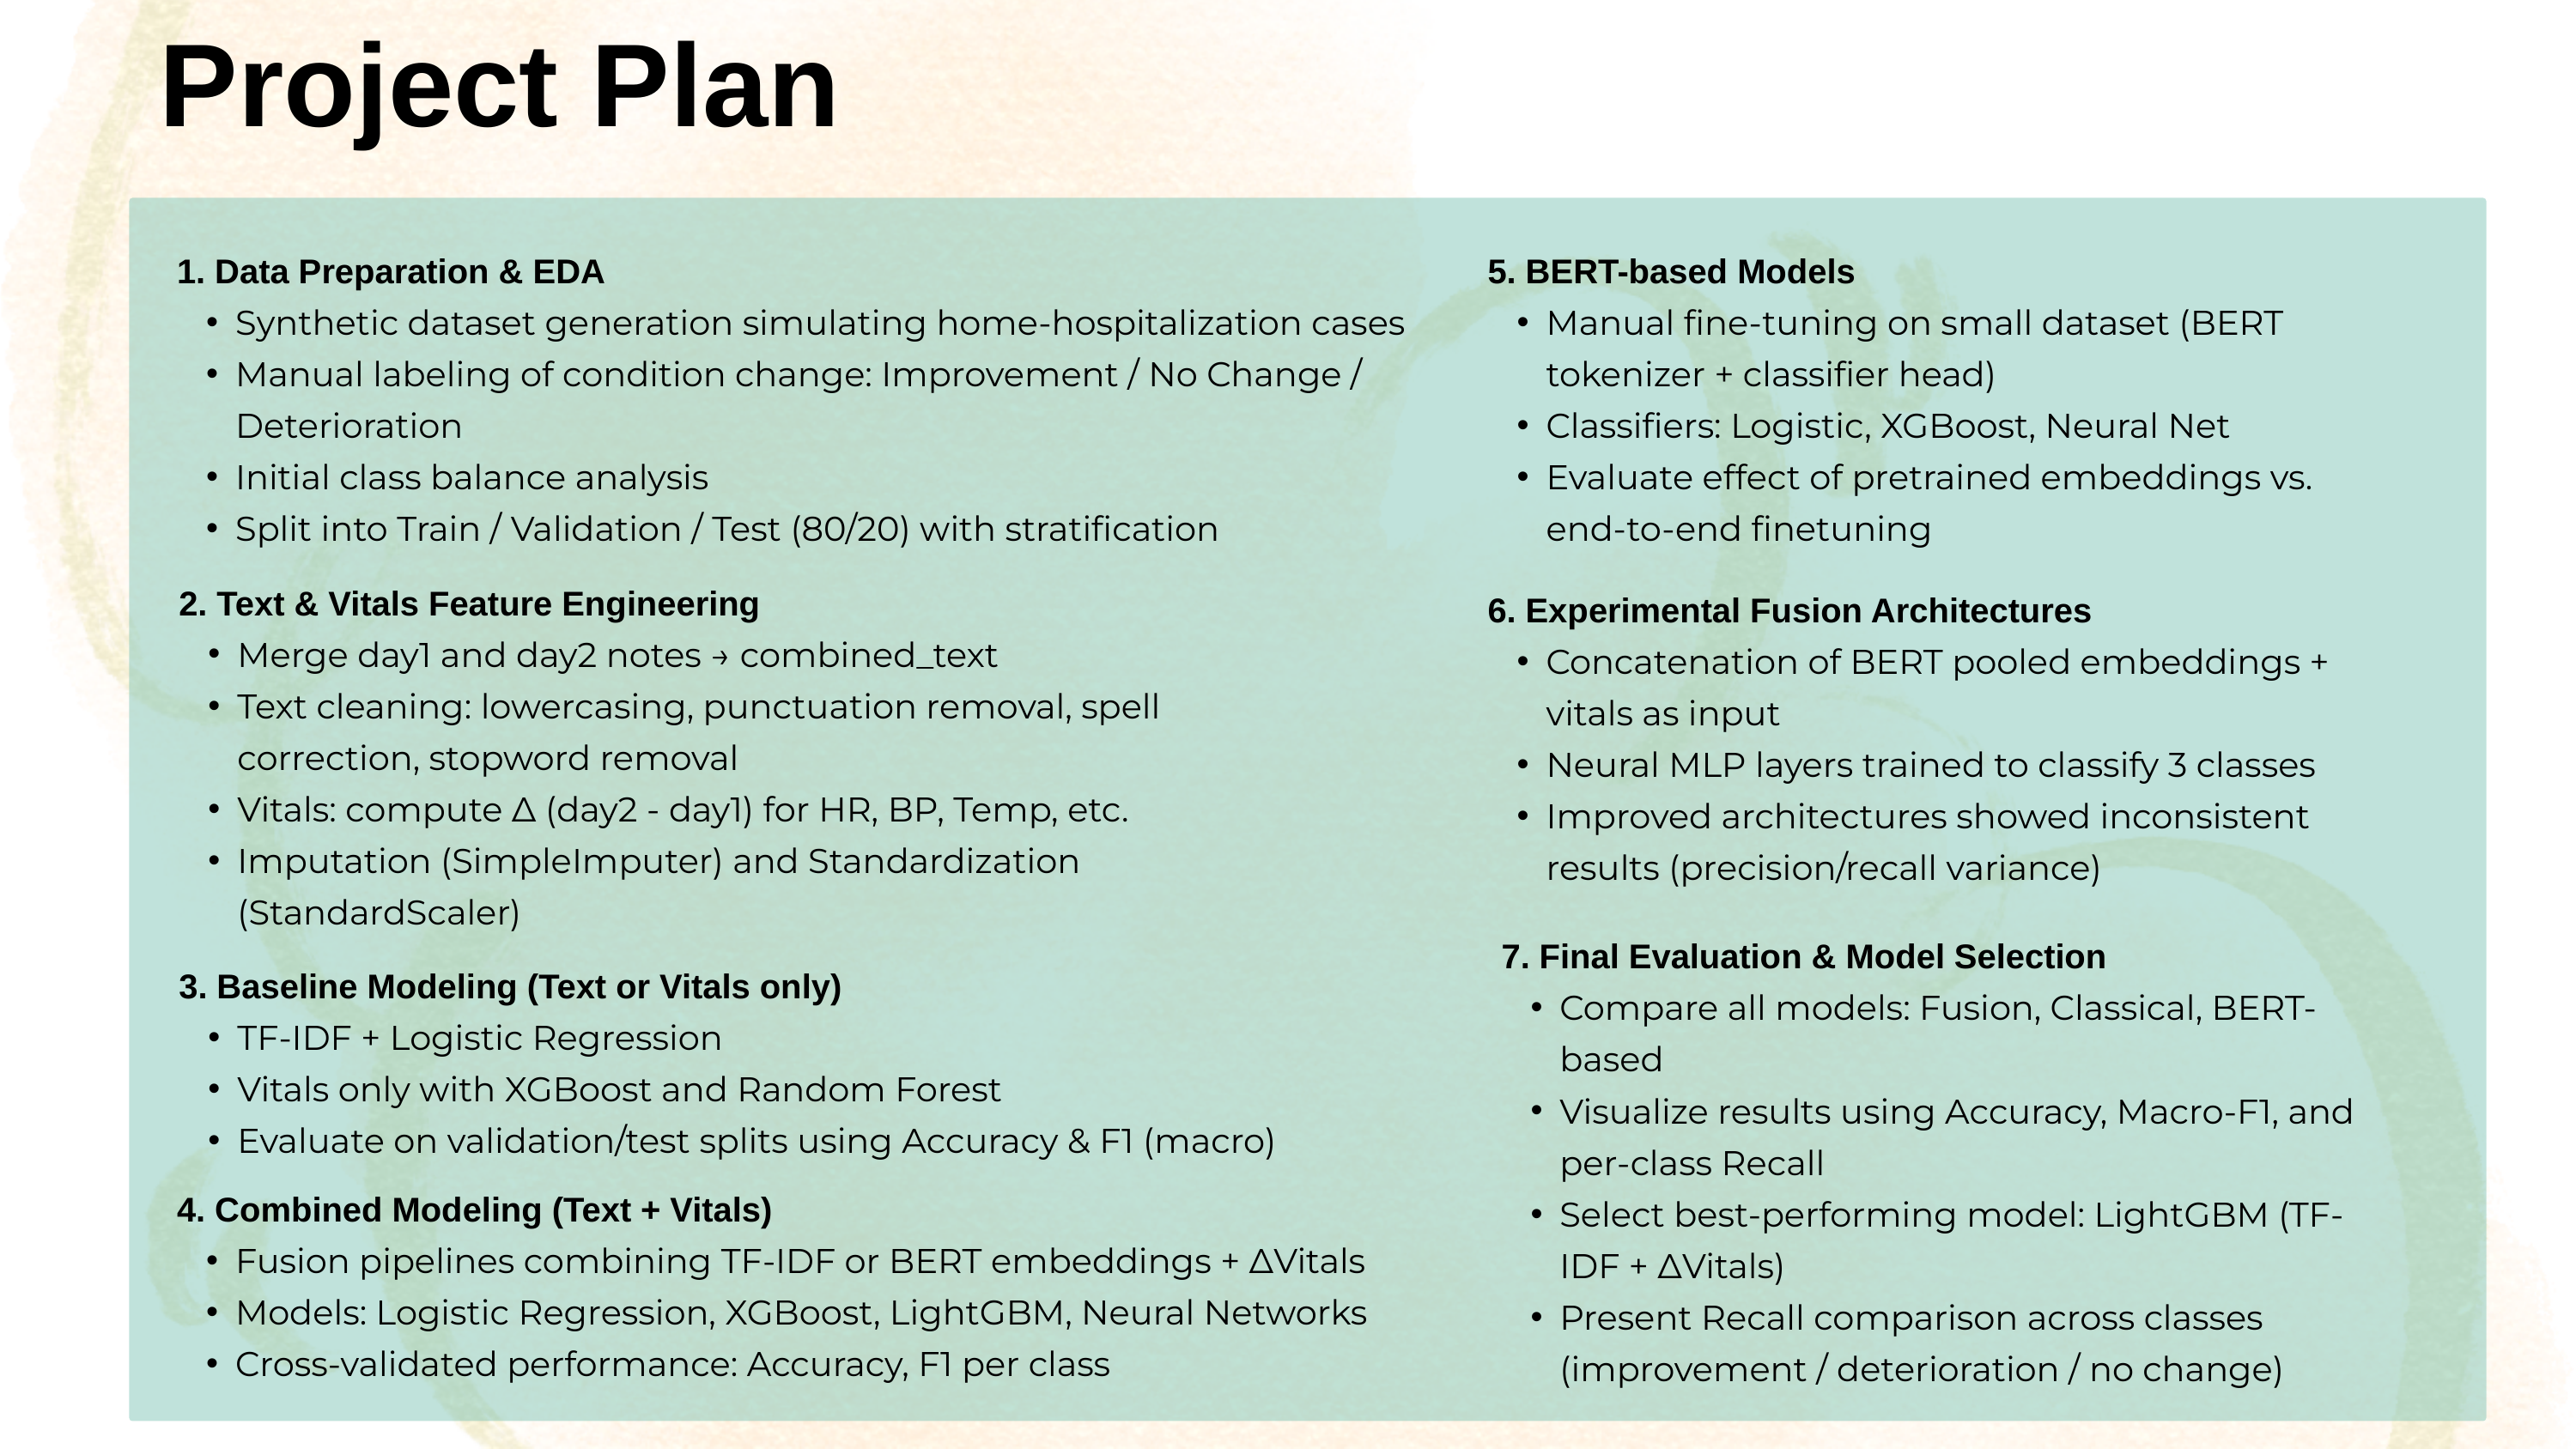

Project Plan

1. Data Preparation & EDA
Synthetic dataset generation simulating home-hospitalization cases
Manual labeling of condition change: Improvement / No Change / Deterioration
Initial class balance analysis
Split into Train / Validation / Test (80/20) with stratification
5. BERT-based Models
Manual fine-tuning on small dataset (BERT tokenizer + classifier head)
Classifiers: Logistic, XGBoost, Neural Net
Evaluate effect of pretrained embeddings vs. end-to-end finetuning
2. Text & Vitals Feature Engineering
Merge day1 and day2 notes → combined_text
Text cleaning: lowercasing, punctuation removal, spell correction, stopword removal
Vitals: compute Δ (day2 - day1) for HR, BP, Temp, etc.
Imputation (SimpleImputer) and Standardization (StandardScaler)
6. Experimental Fusion Architectures
Concatenation of BERT pooled embeddings + vitals as input
Neural MLP layers trained to classify 3 classes
Improved architectures showed inconsistent results (precision/recall variance)
7. Final Evaluation & Model Selection
Compare all models: Fusion, Classical, BERT-based
Visualize results using Accuracy, Macro-F1, and per-class Recall
Select best-performing model: LightGBM (TF-IDF + ΔVitals)
Present Recall comparison across classes (improvement / deterioration / no change)
3. Baseline Modeling (Text or Vitals only)
TF-IDF + Logistic Regression
Vitals only with XGBoost and Random Forest
Evaluate on validation/test splits using Accuracy & F1 (macro)
4. Combined Modeling (Text + Vitals)
Fusion pipelines combining TF-IDF or BERT embeddings + ΔVitals
Models: Logistic Regression, XGBoost, LightGBM, Neural Networks
Cross-validated performance: Accuracy, F1 per class